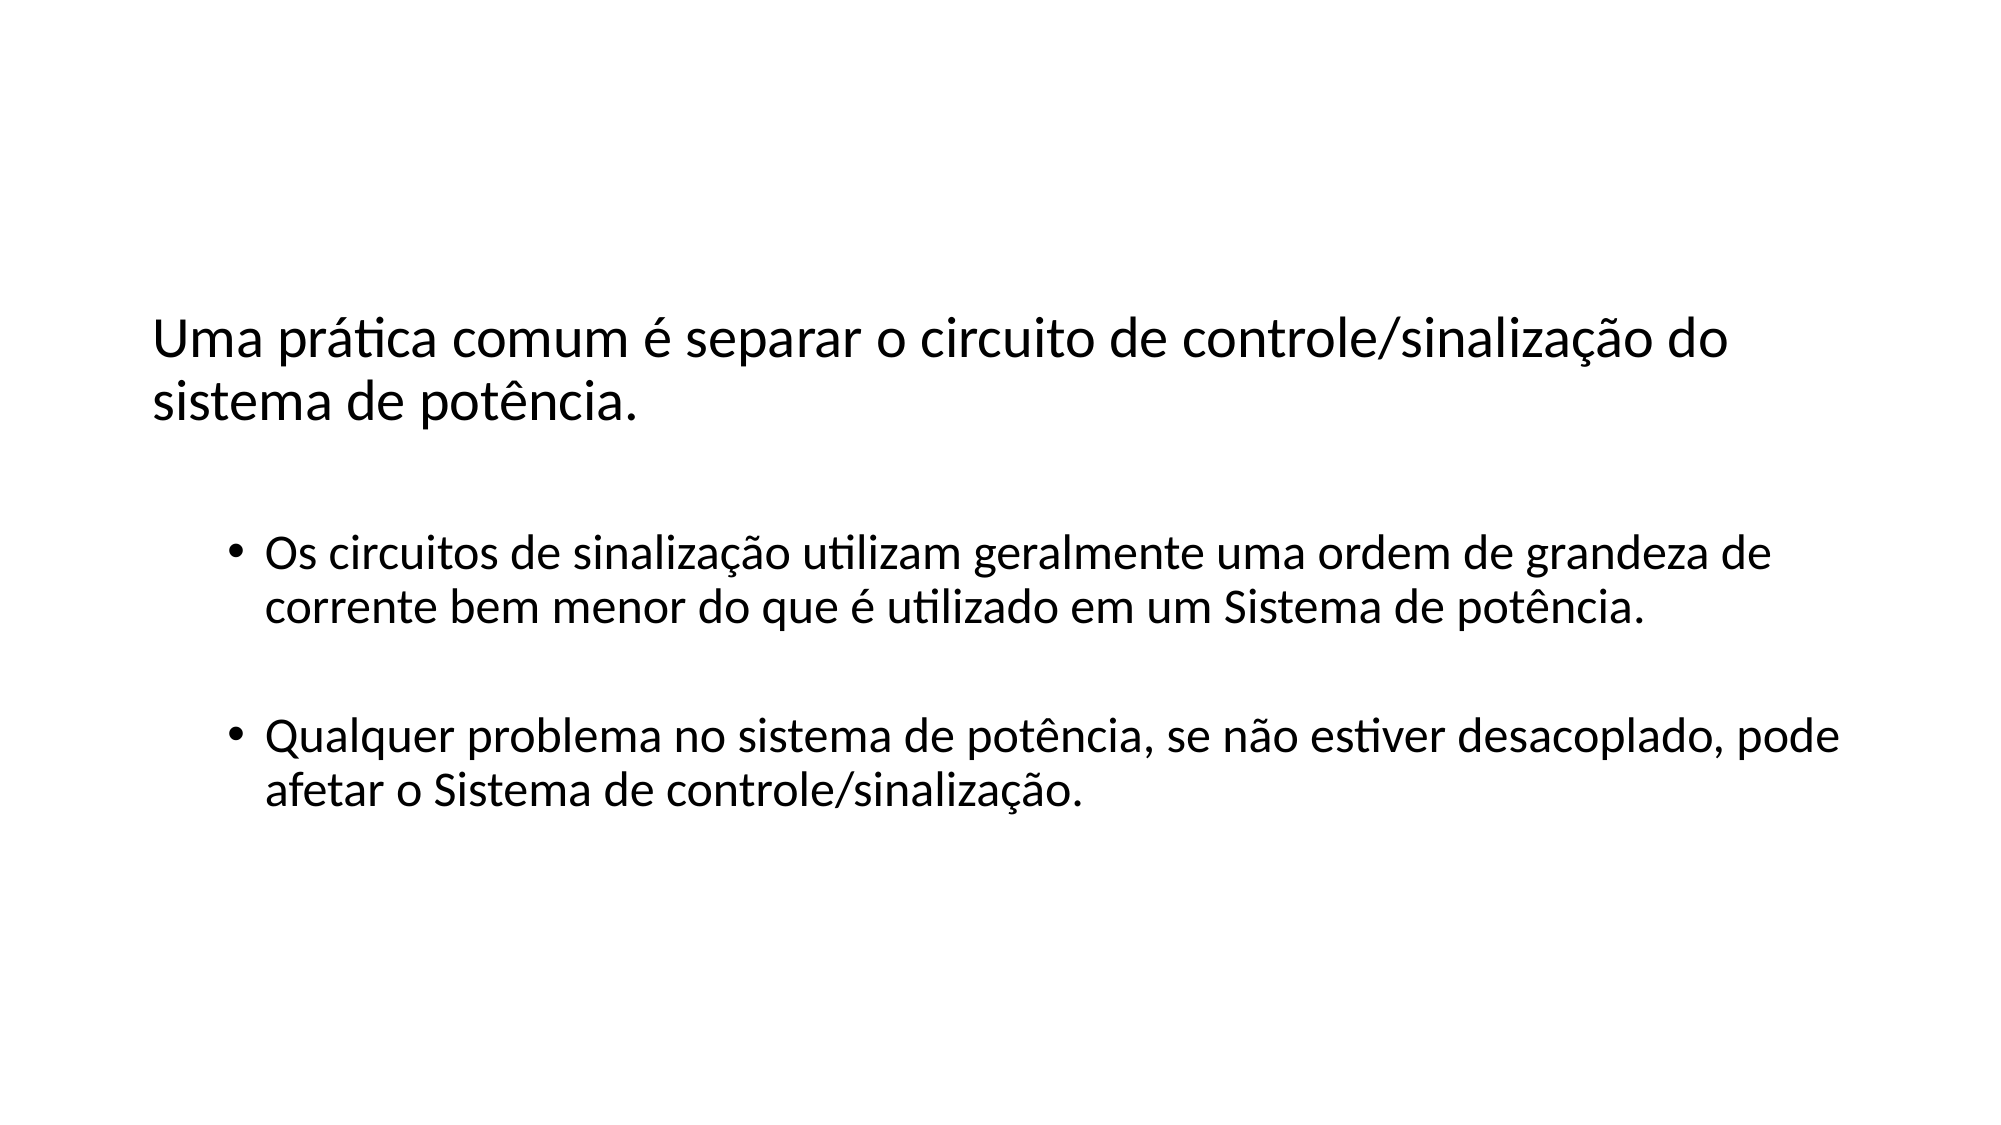

Uma prática comum é separar o circuito de controle/sinalização do sistema de potência.

Os circuitos de sinalização utilizam geralmente uma ordem de grandeza de corrente bem menor do que é utilizado em um Sistema de potência.

Qualquer problema no sistema de potência, se não estiver desacoplado, pode afetar o Sistema de controle/sinalização.